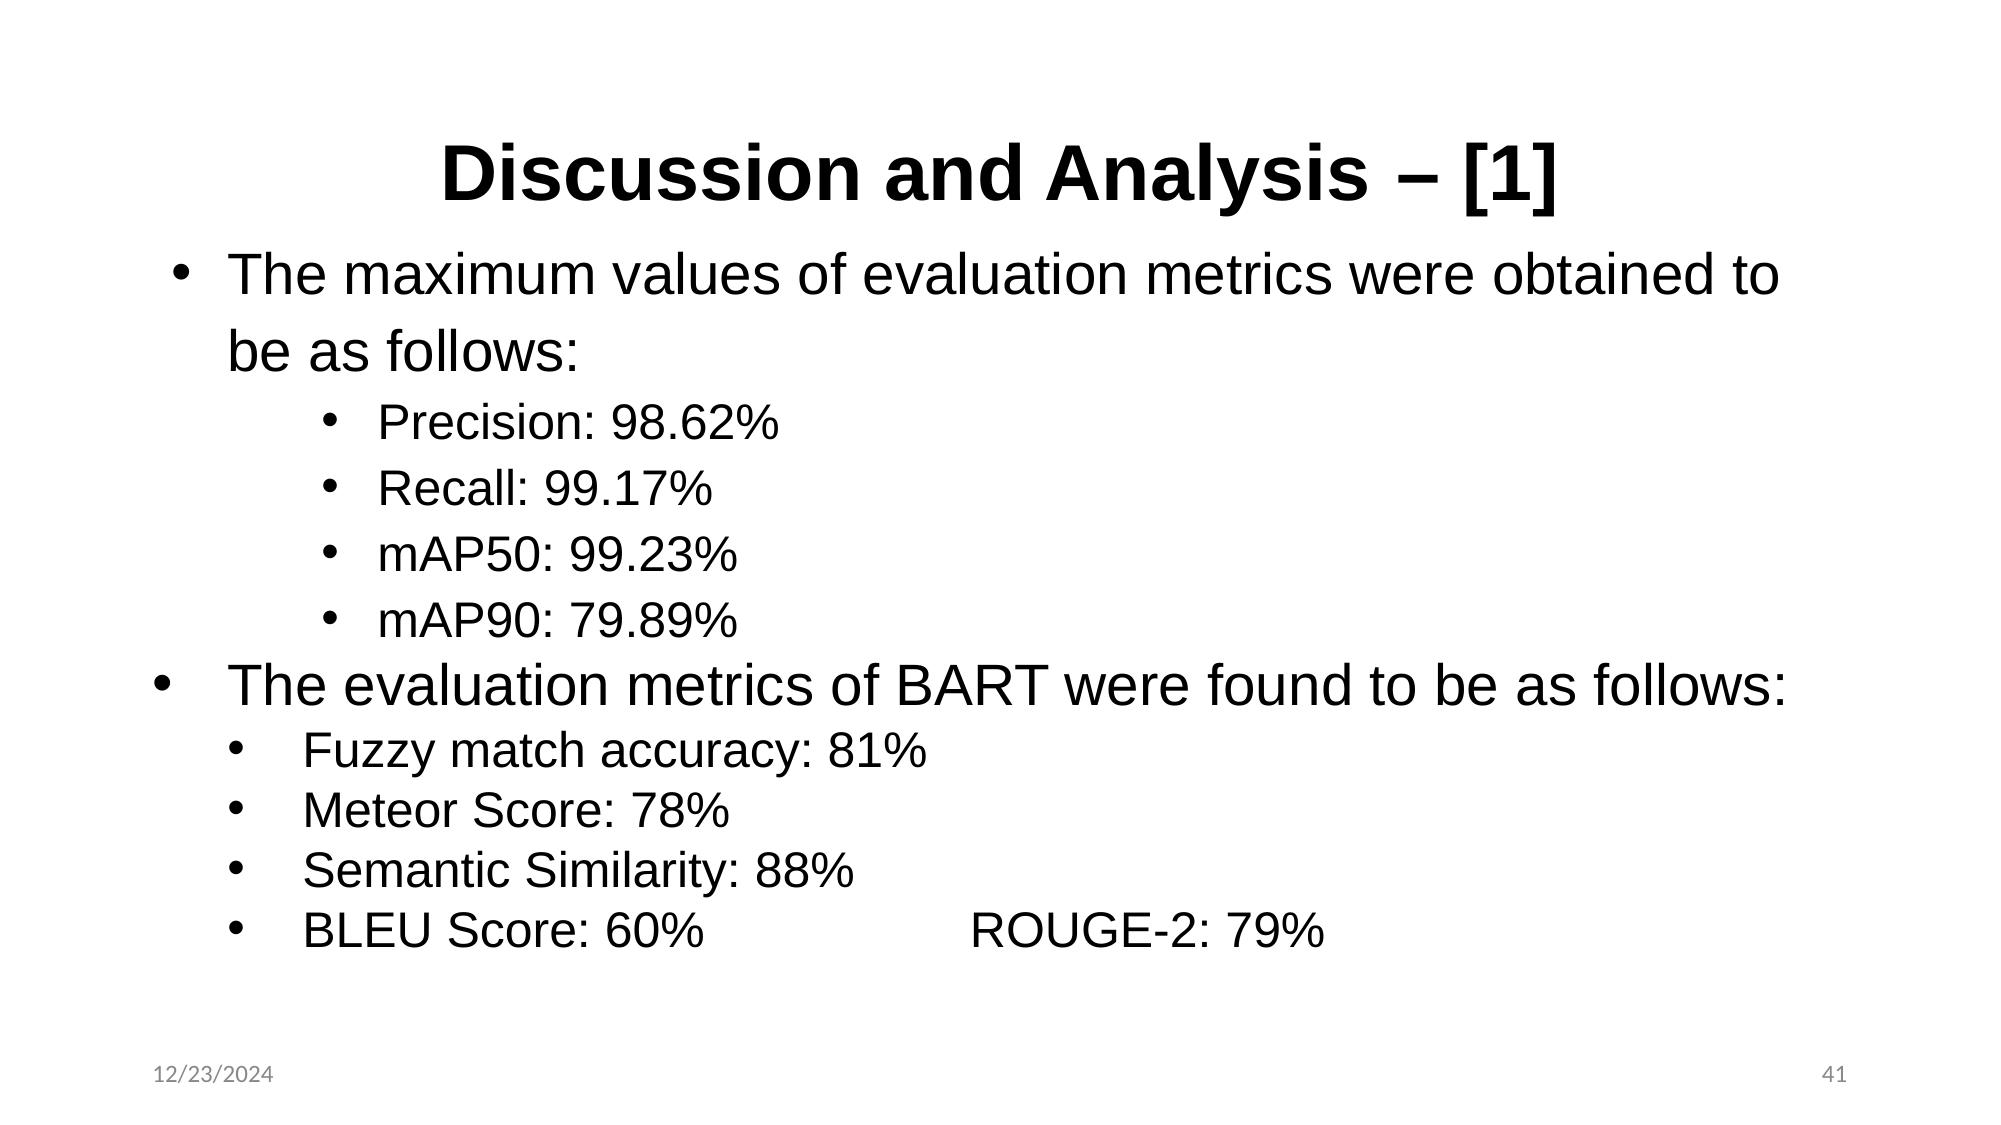

# Discussion and Analysis – [1]
The maximum values of evaluation metrics were obtained to be as follows:
Precision: 98.62%
Recall: 99.17%
mAP50: 99.23%
mAP90: 79.89%
The evaluation metrics of BART were found to be as follows:
Fuzzy match accuracy: 81%
Meteor Score: 78%
Semantic Similarity: 88%
BLEU Score: 60%                   ROUGE-2: 79%

12/23/2024
41